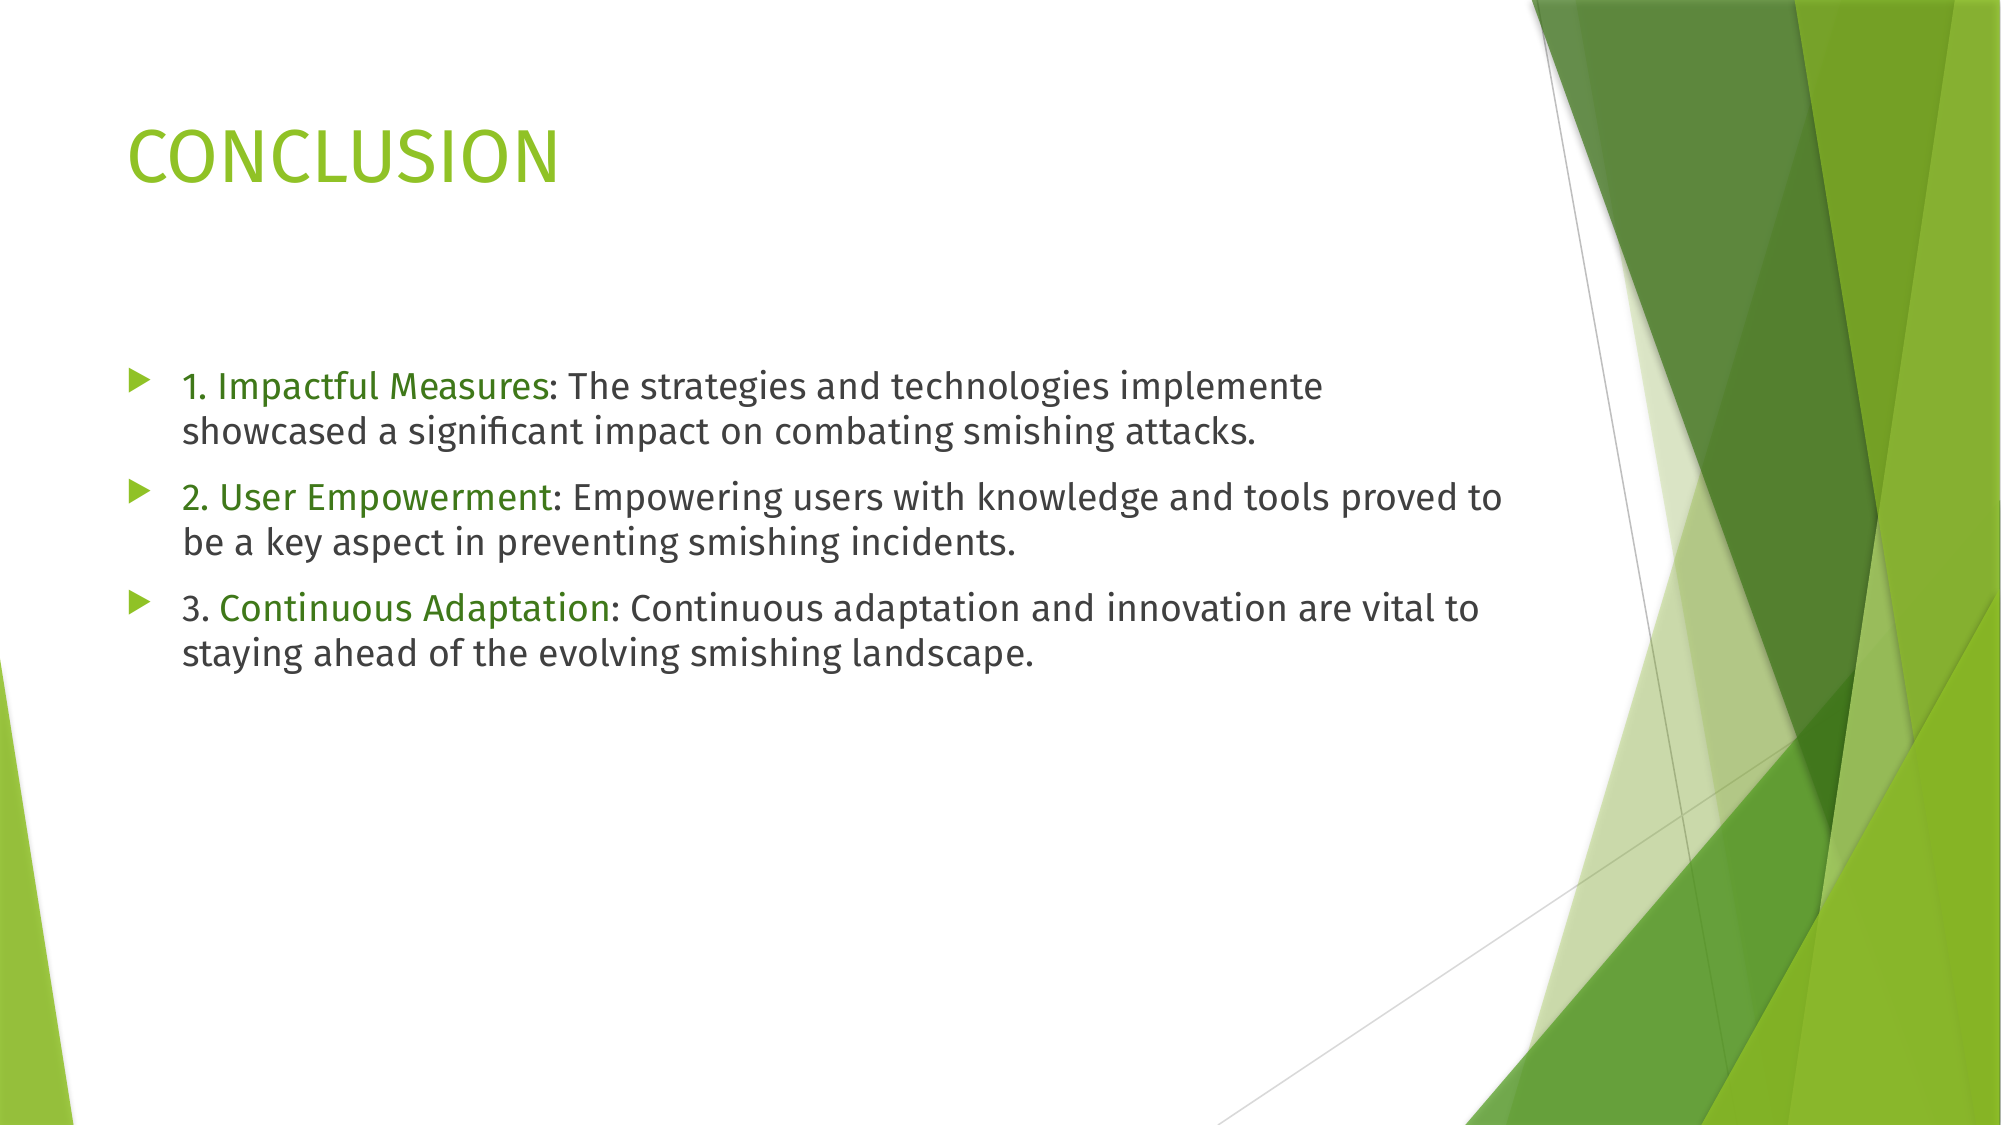

# CONCLUSION
1. Impactful Measures: The strategies and technologies implemente showcased a significant impact on combating smishing attacks.
2. User Empowerment: Empowering users with knowledge and tools proved to be a key aspect in preventing smishing incidents.
3. Continuous Adaptation: Continuous adaptation and innovation are vital to staying ahead of the evolving smishing landscape.